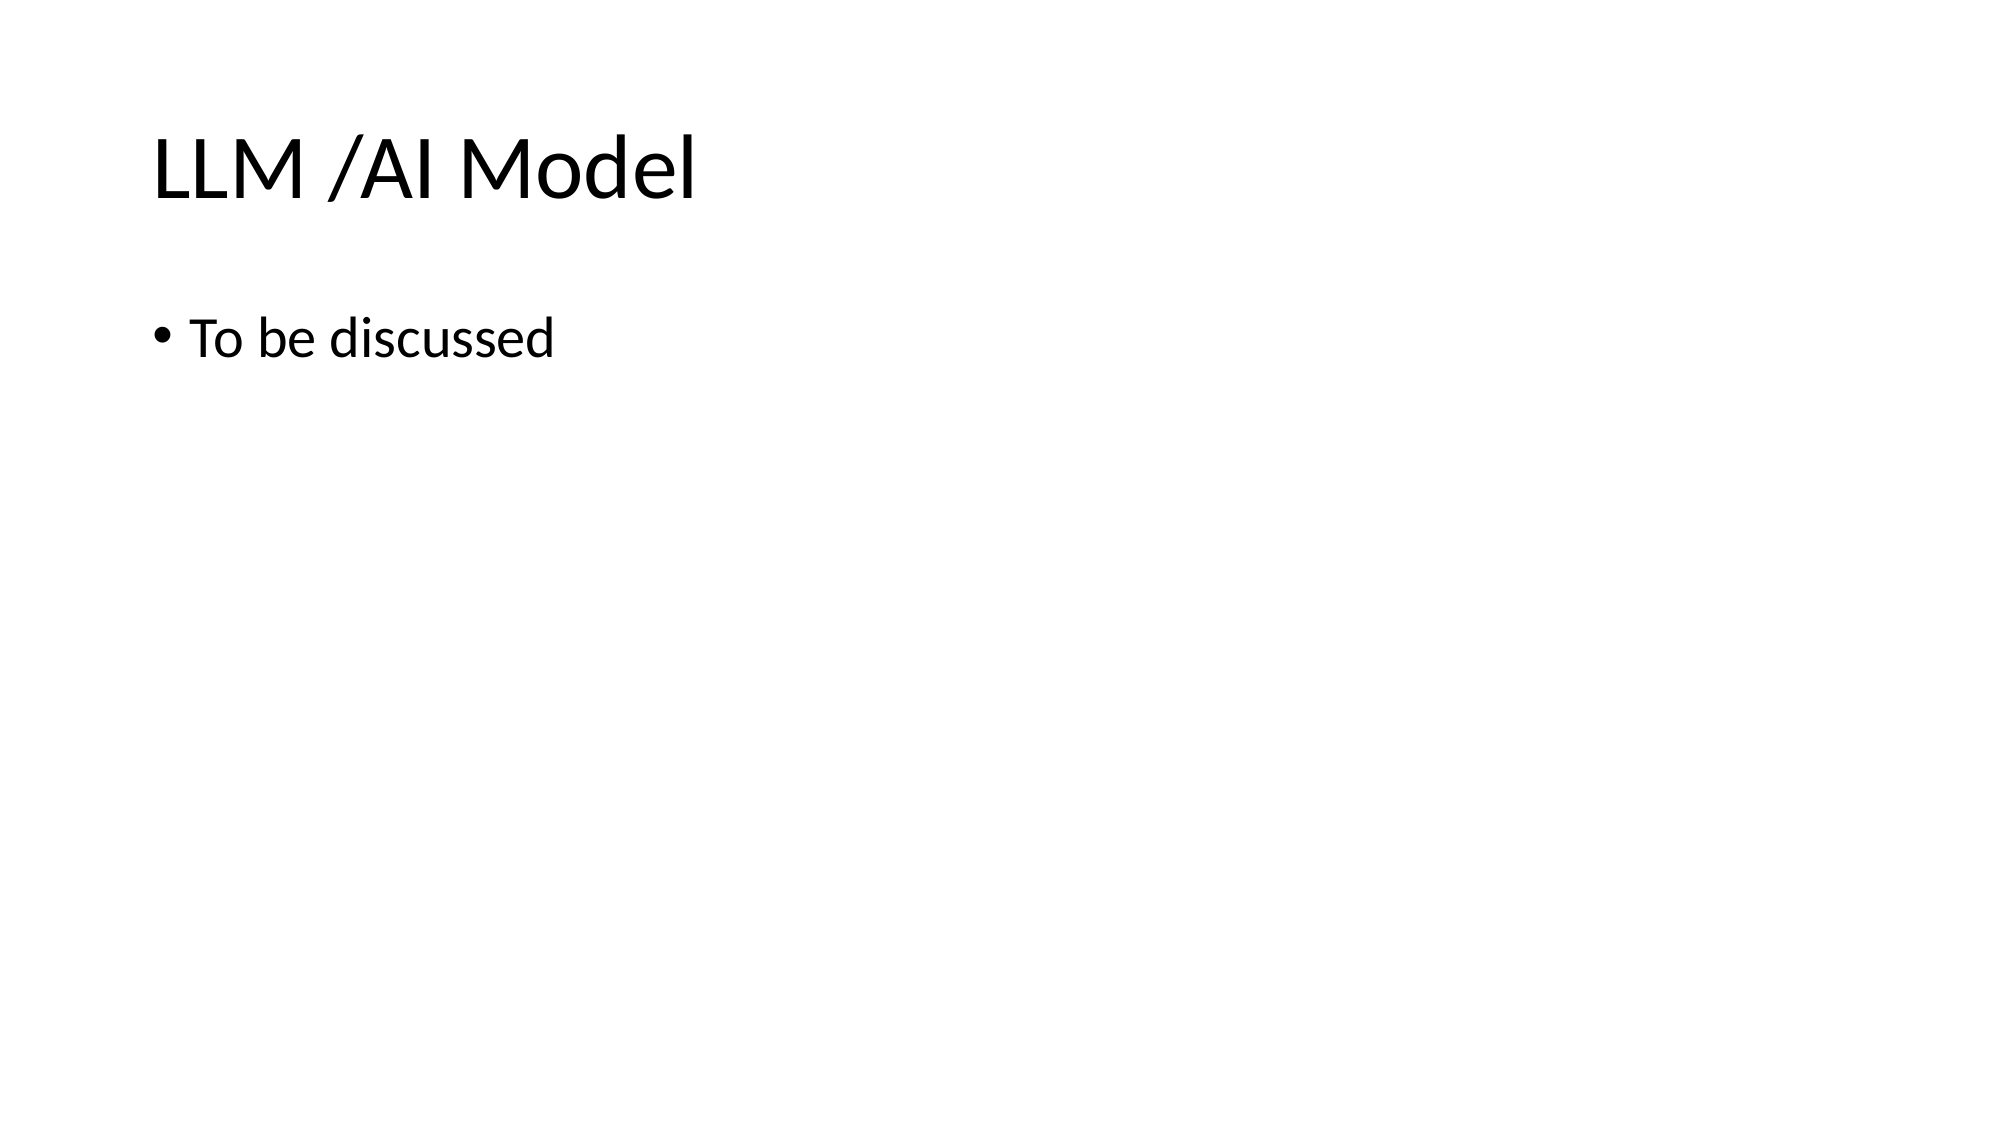

# LLM /AI Model
To be discussed